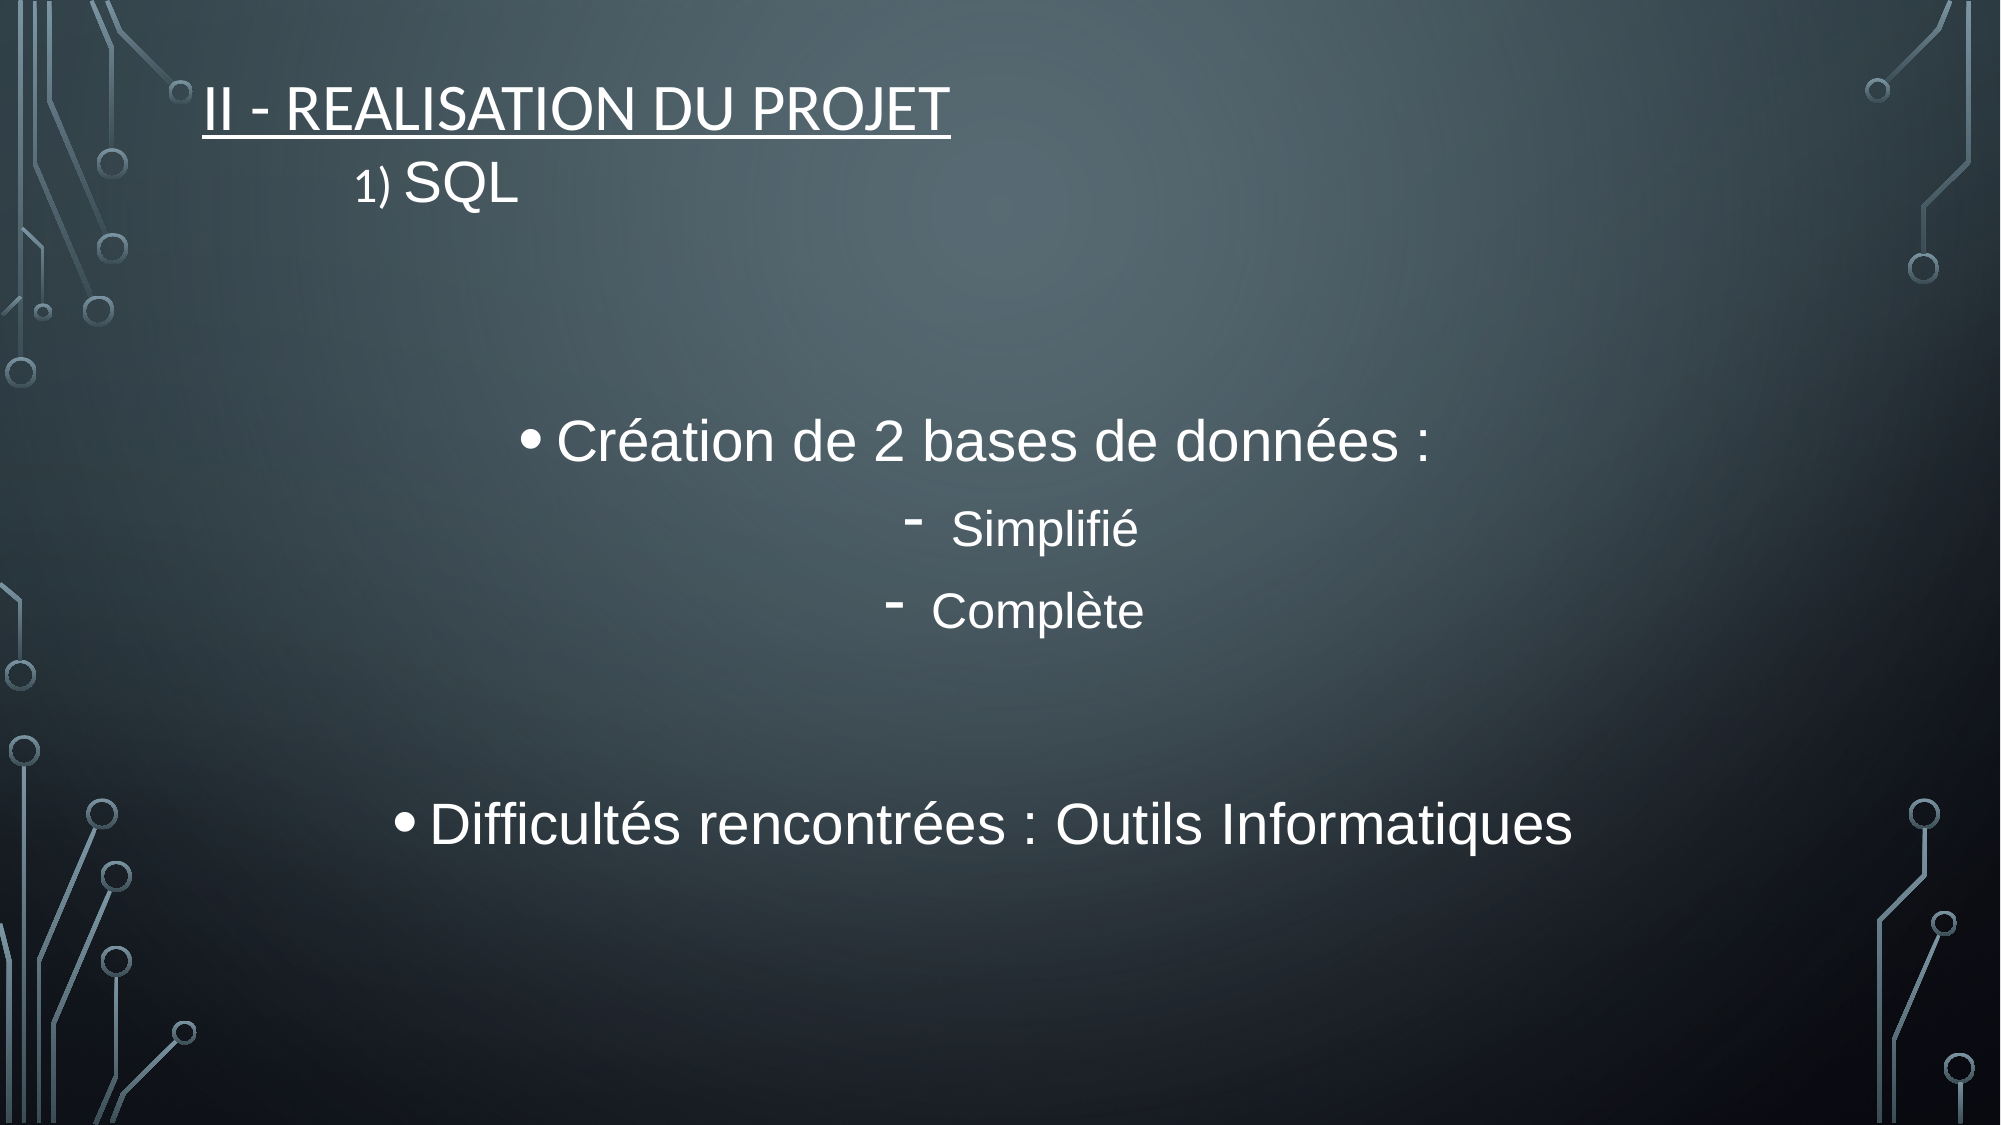

II - REALISATION DU PROJET
	1) SQL
Création de 2 bases de données :
Simplifié
Complète

Difficultés rencontrées : Outils Informatiques